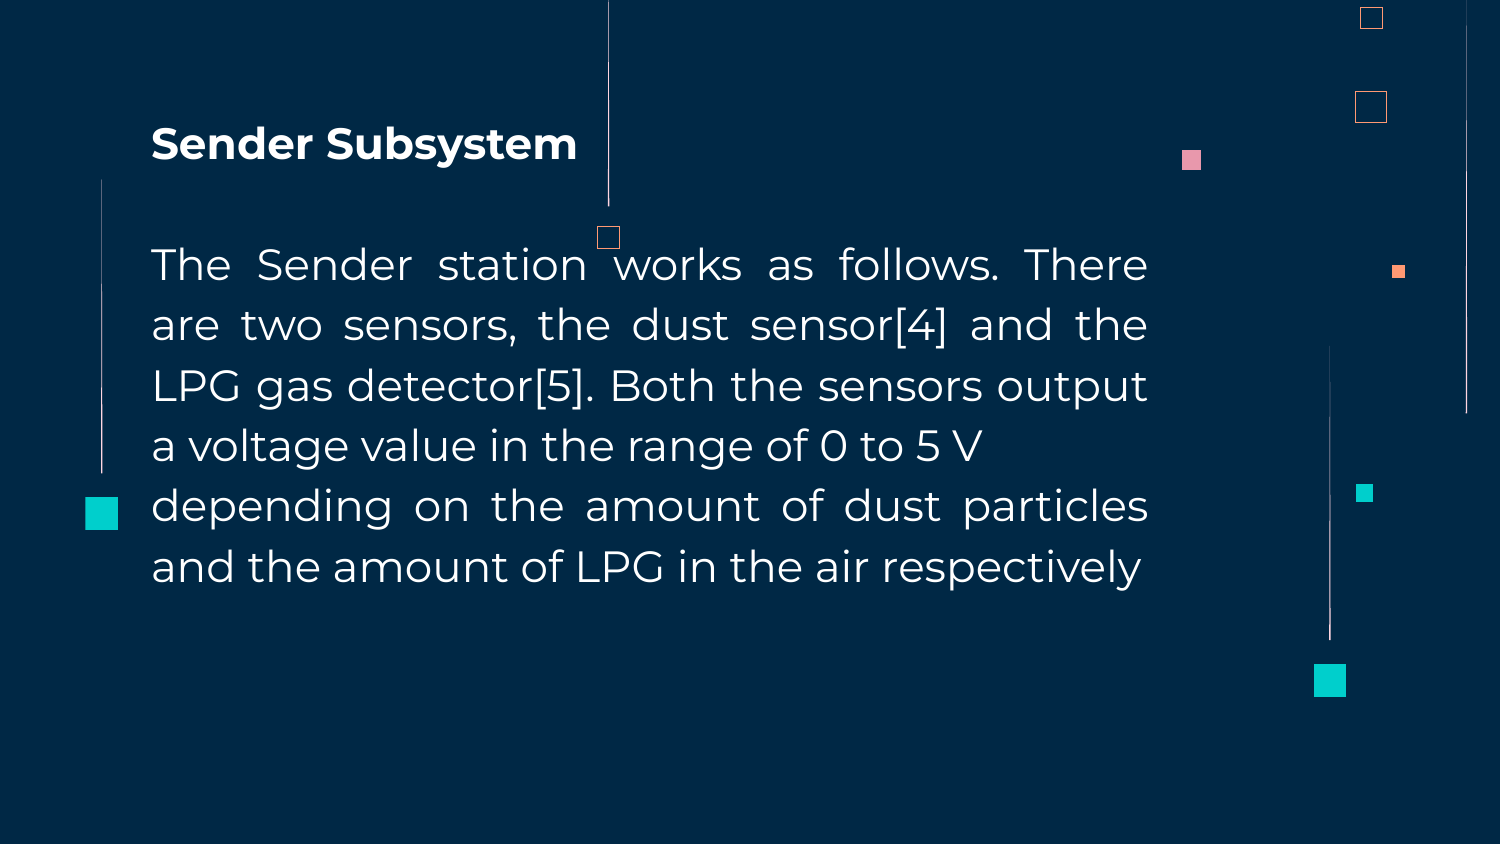

Sender Subsystem

The Sender station works as follows. There are two sensors, the dust sensor[4] and the LPG gas detector[5]. Both the sensors output a voltage value in the range of 0 to 5 V
depending on the amount of dust particles and the amount of LPG in the air respectively